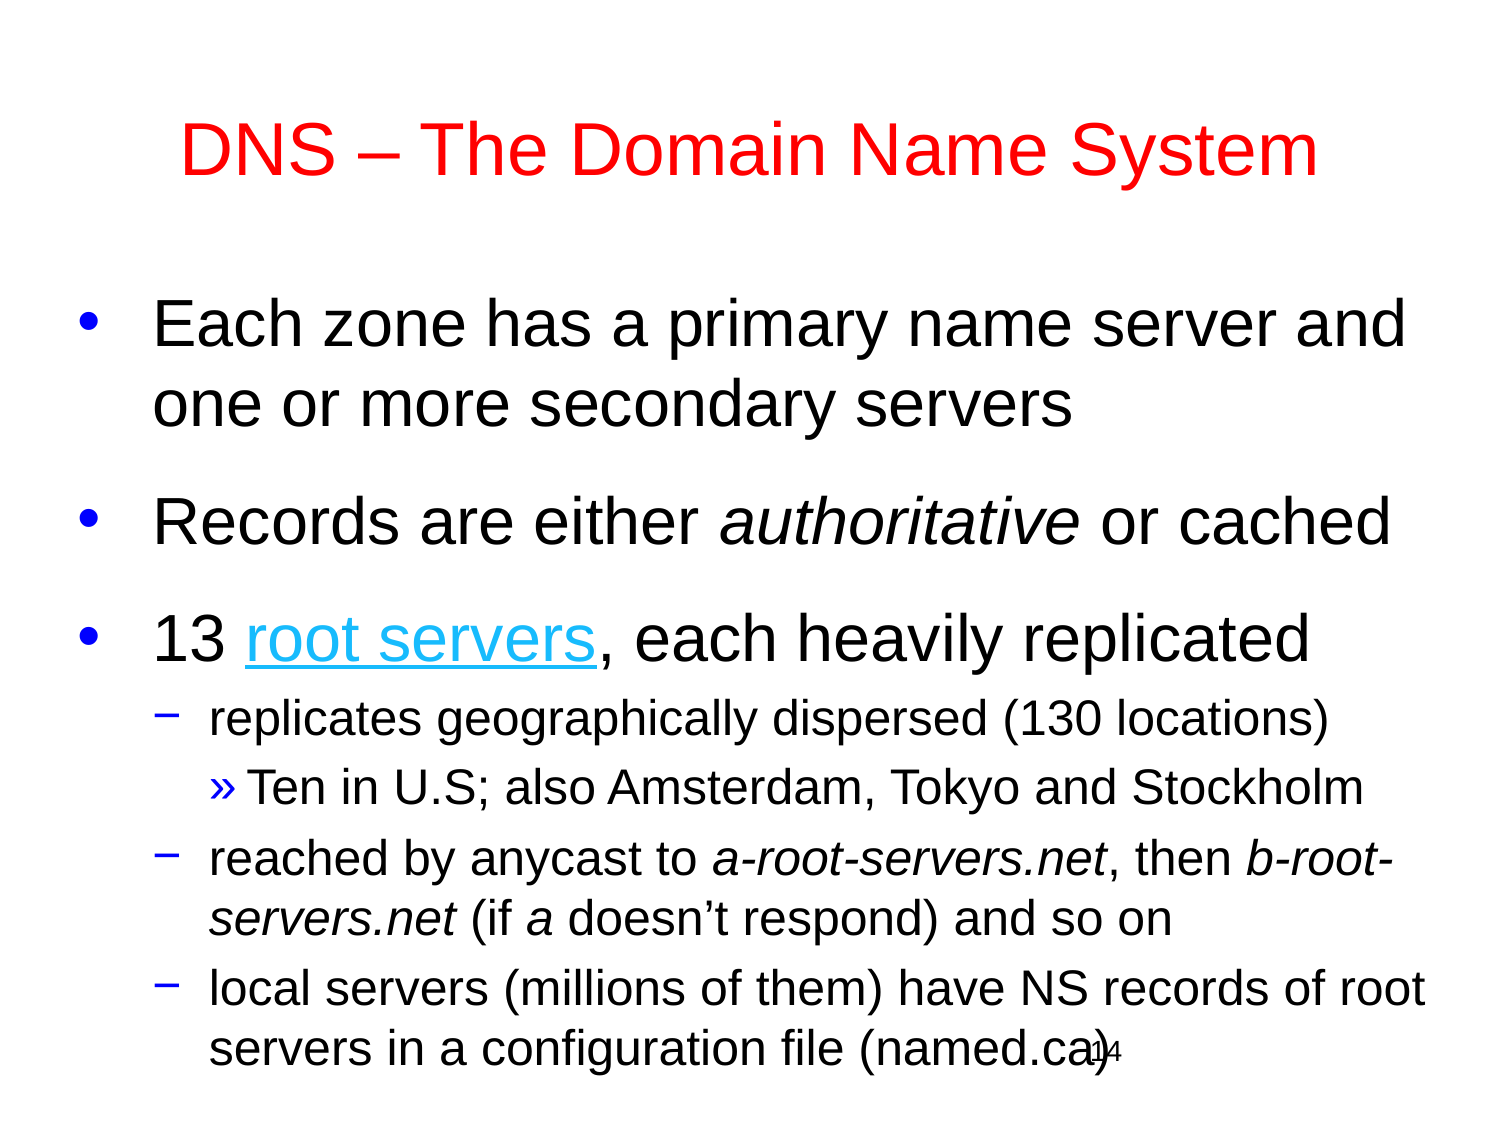

# DNS – The Domain Name System
Each zone has a primary name server and one or more secondary servers
Records are either authoritative or cached
13 root servers, each heavily replicated
replicates geographically dispersed (130 locations)
Ten in U.S; also Amsterdam, Tokyo and Stockholm
reached by anycast to a-root-servers.net, then b-root-servers.net (if a doesn’t respond) and so on
local servers (millions of them) have NS records of root servers in a configuration file (named.ca)
14